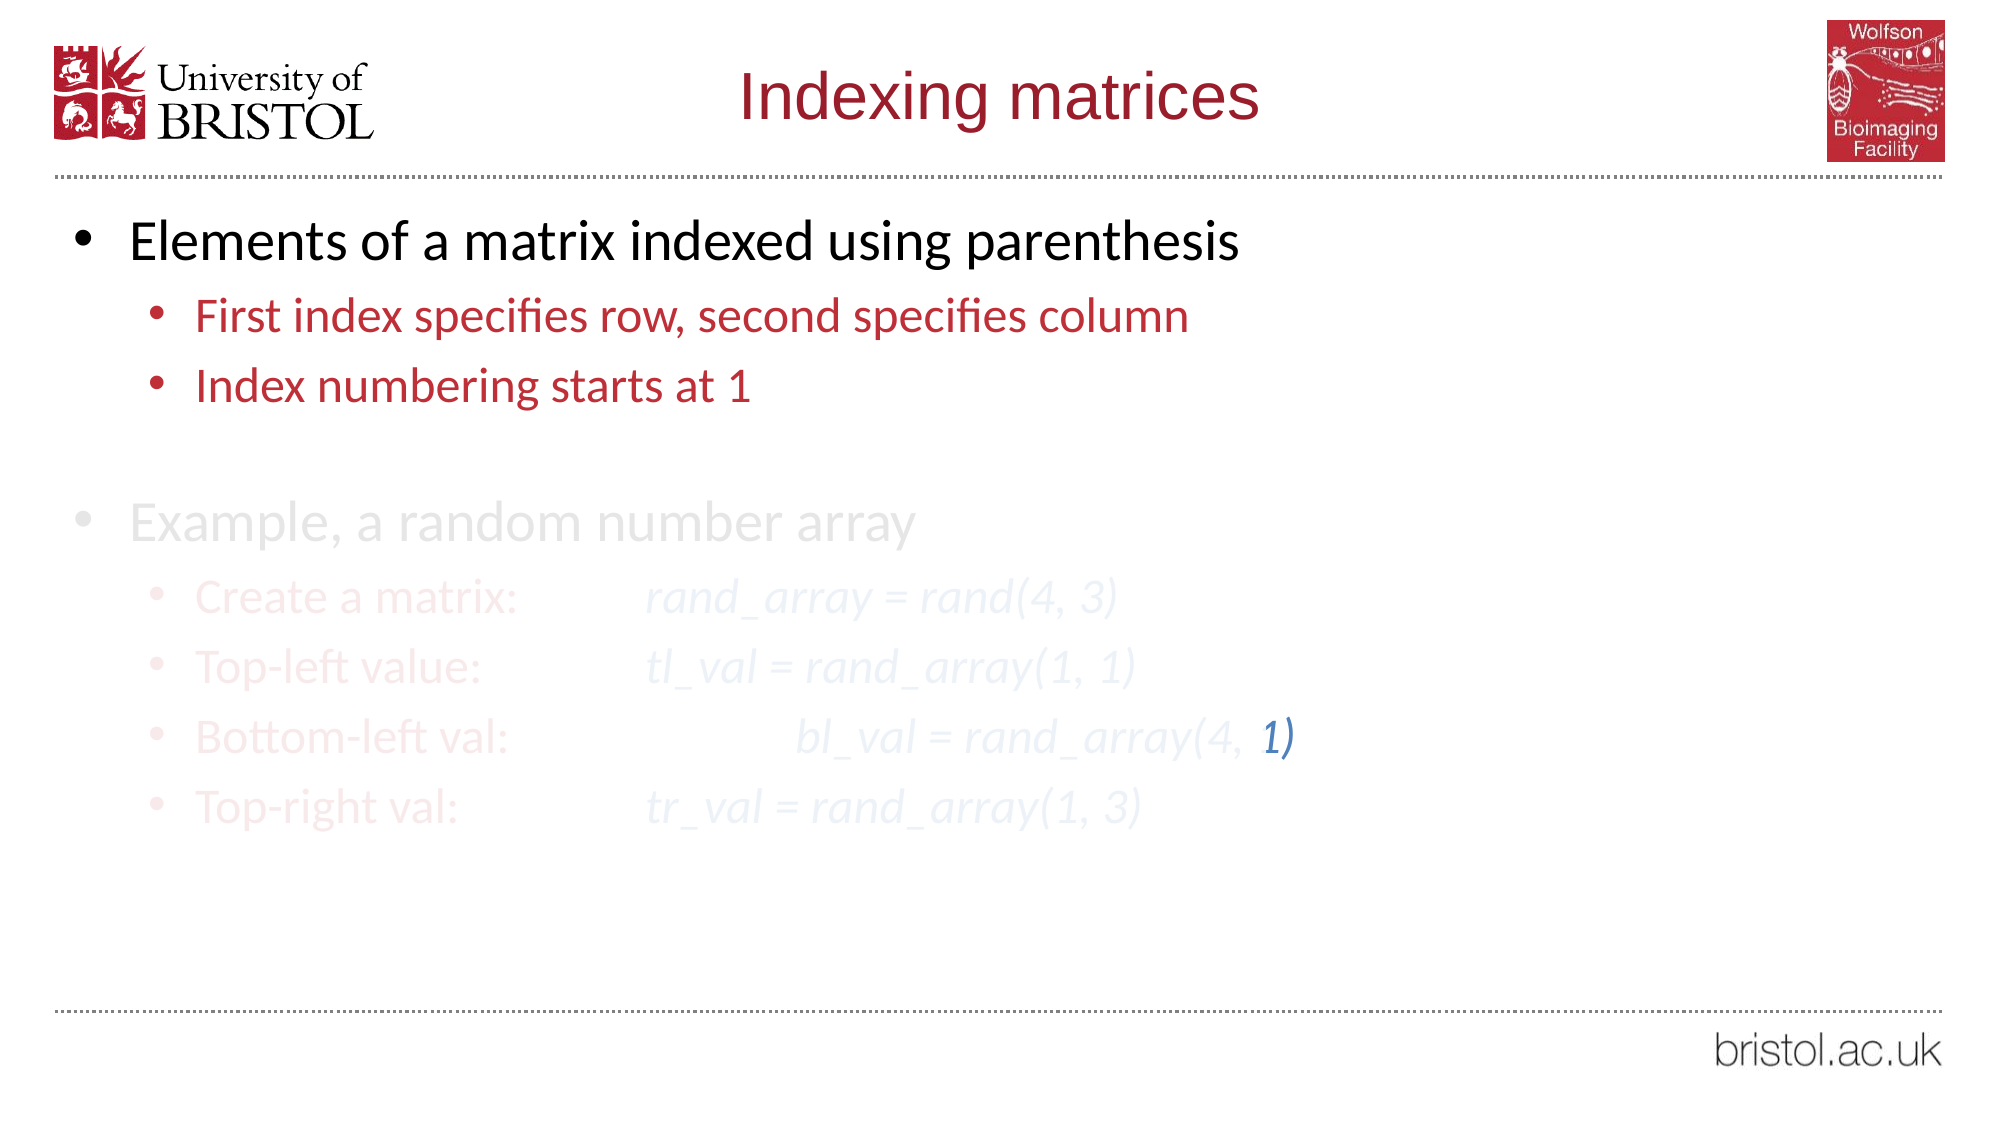

# Indexing matrices
Elements of a matrix indexed using parenthesis
First index specifies row, second specifies column
Index numbering starts at 1

Example, a random number array
Create a matrix:   	rand_array = rand(4, 3)
Top-left value:    	tl_val = rand_array(1, 1)
Bottom-left val:		bl_val = rand_array(4, 1)
Top-right val:		tr_val = rand_array(1, 3)